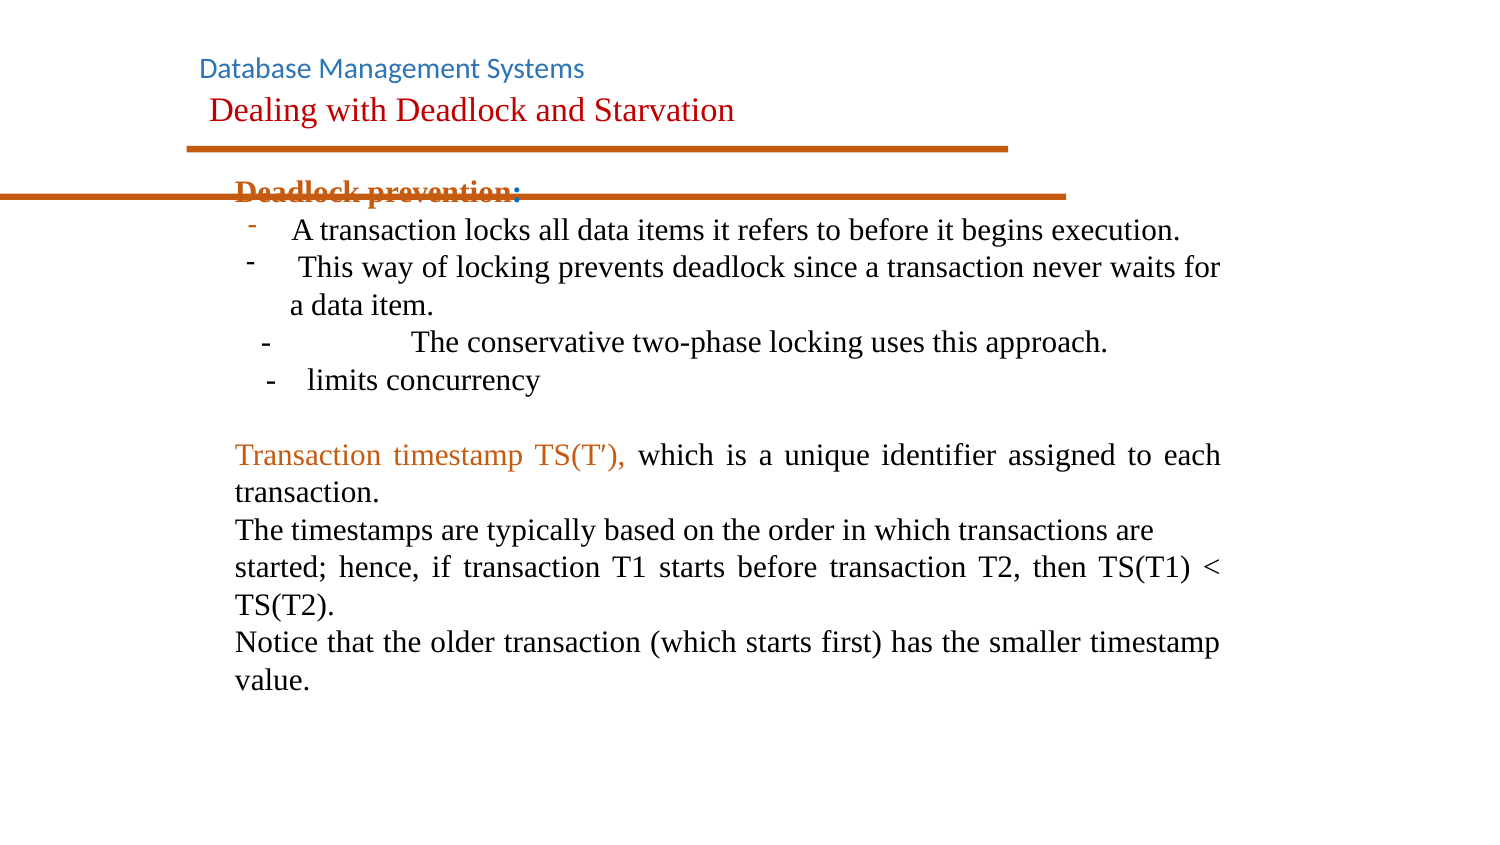

Database Management Systems
 Dealing with Deadlock and Starvation

Deadlock prevention:
A transaction locks all data items it refers to before it begins execution.
 This way of locking prevents deadlock since a transaction never waits for a data item.
-	The conservative two-phase locking uses this approach.
    -    limits concurrency

Transaction timestamp TS(T′), which is a unique identifier assigned to each transaction.
The timestamps are typically based on the order in which transactions are
started; hence, if transaction T1 starts before transaction T2, then TS(T1) < TS(T2).
Notice that the older transaction (which starts first) has the smaller timestamp value.